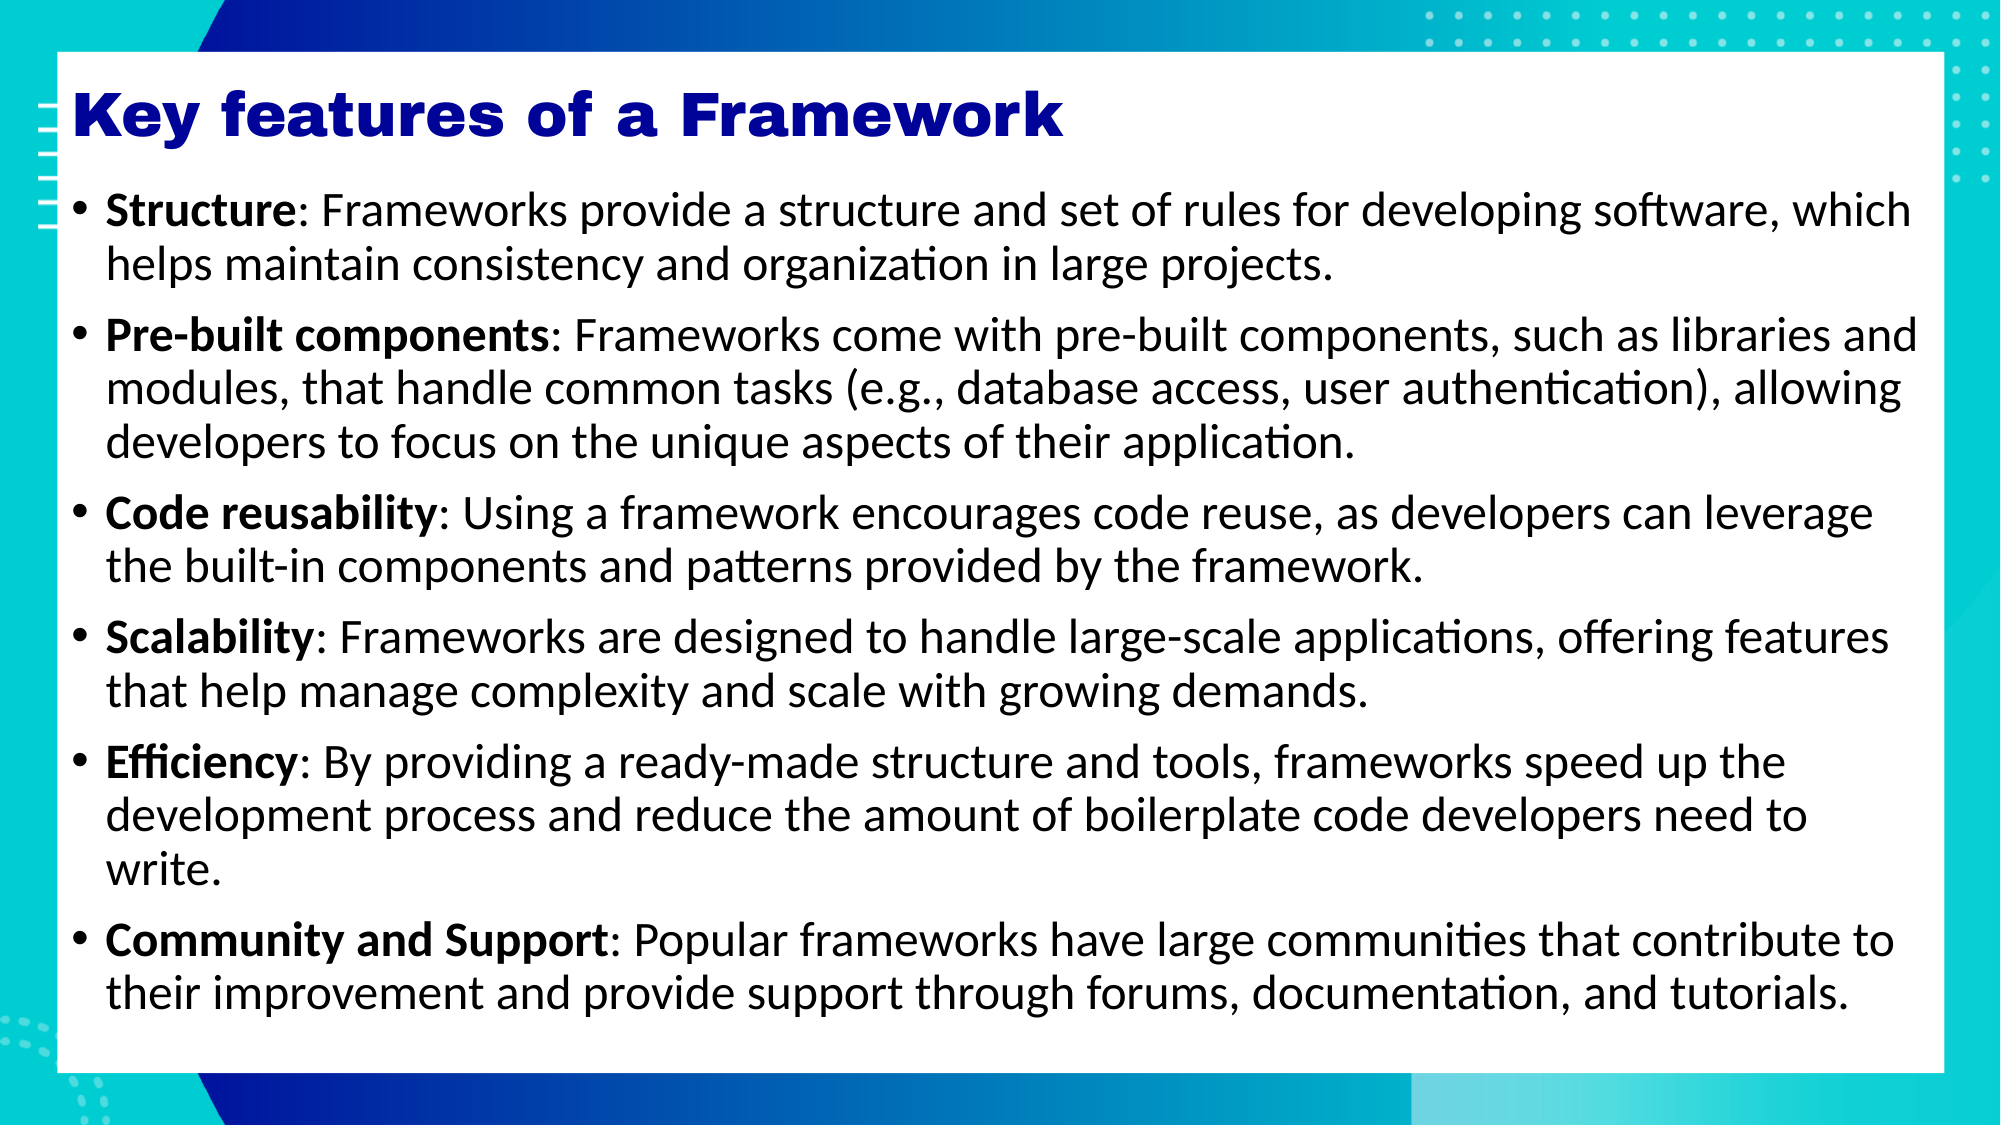

# Key features of a Framework
Structure: Frameworks provide a structure and set of rules for developing software, which helps maintain consistency and organization in large projects.
Pre-built components: Frameworks come with pre-built components, such as libraries and modules, that handle common tasks (e.g., database access, user authentication), allowing developers to focus on the unique aspects of their application.
Code reusability: Using a framework encourages code reuse, as developers can leverage the built-in components and patterns provided by the framework.
Scalability: Frameworks are designed to handle large-scale applications, offering features that help manage complexity and scale with growing demands.
Efficiency: By providing a ready-made structure and tools, frameworks speed up the development process and reduce the amount of boilerplate code developers need to write.
Community and Support: Popular frameworks have large communities that contribute to their improvement and provide support through forums, documentation, and tutorials.